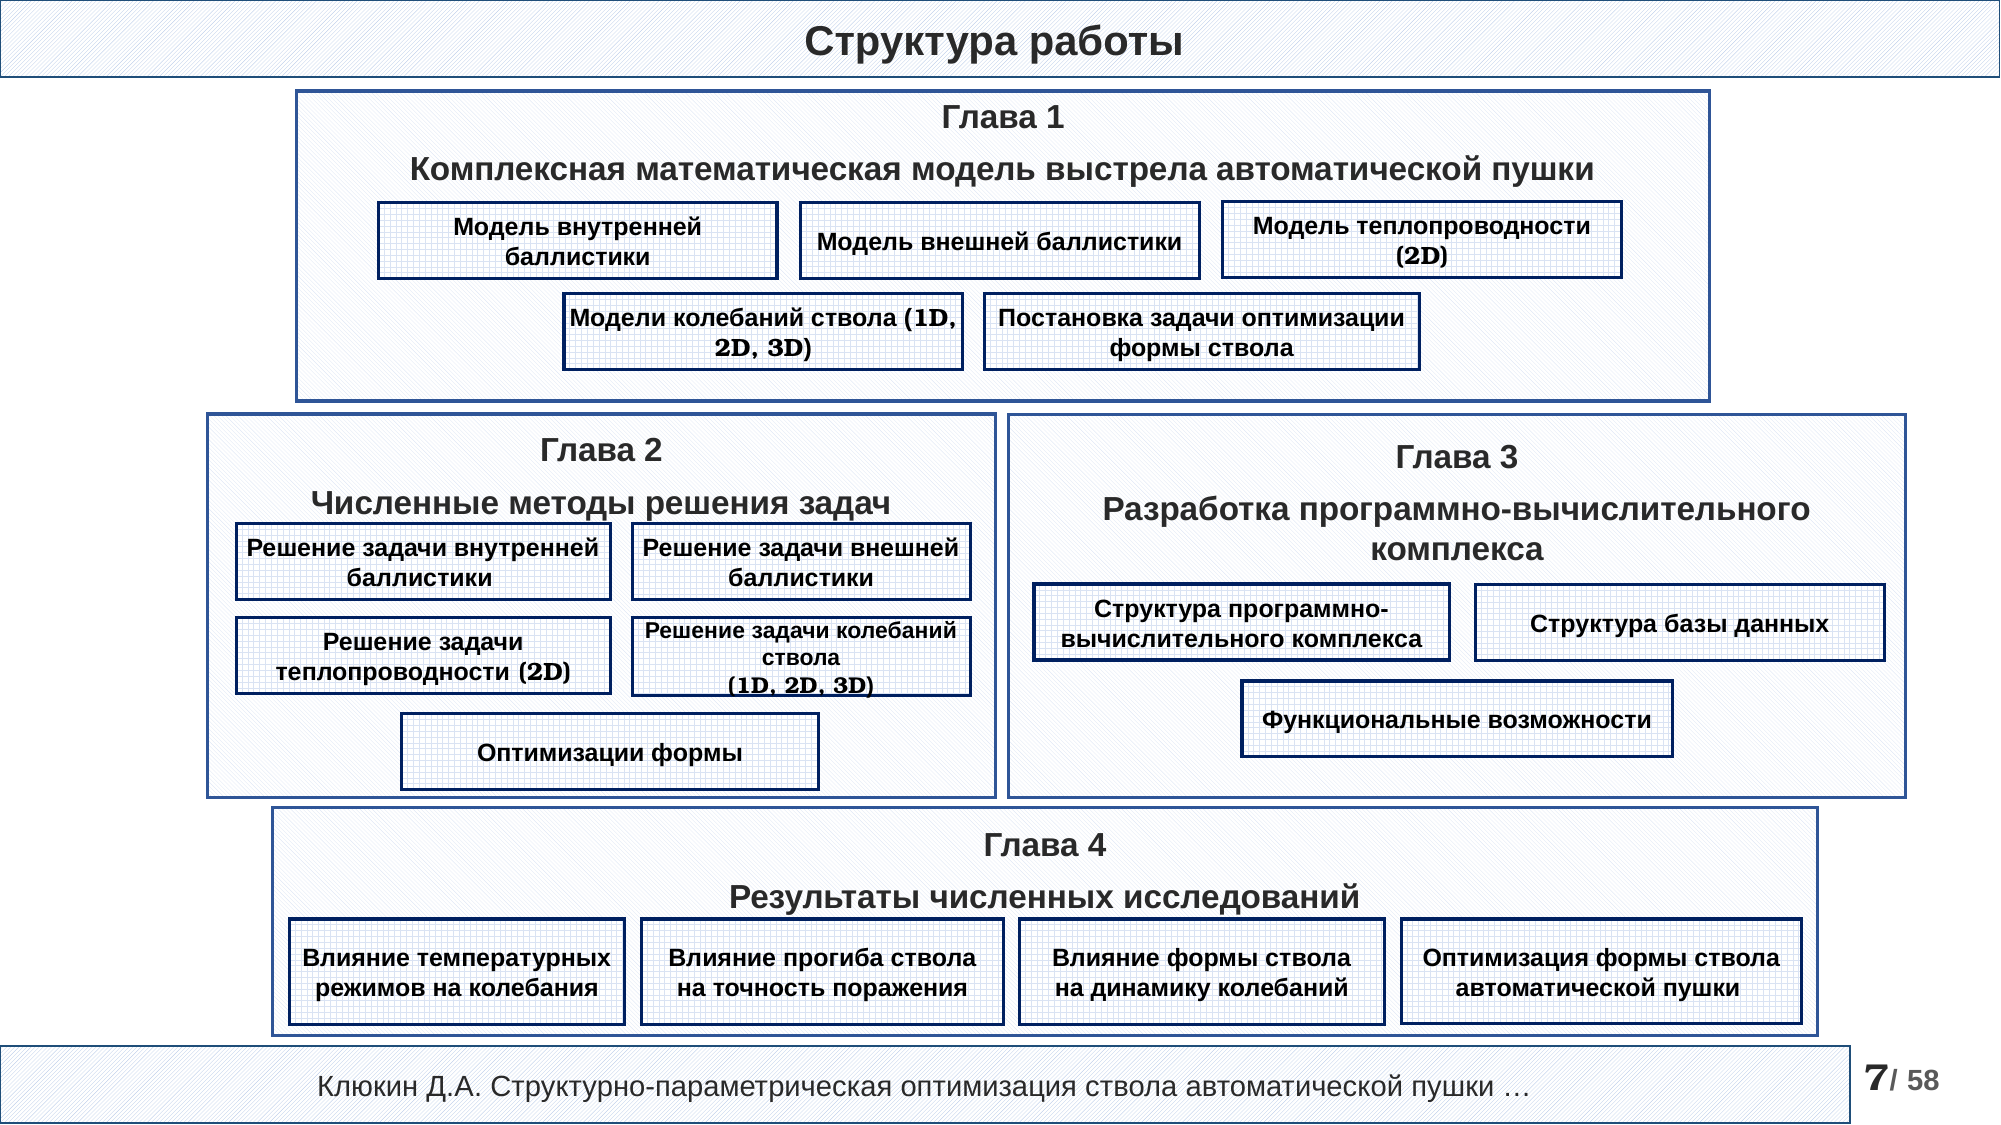

Структура работы
Глава 1
Комплексная математическая модель выстрела автоматической пушки

Модель теплопроводности (2D)
Модель внешней баллистики
Модель внутренней баллистики
Модели колебаний ствола (1D, 2D, 3D)
Постановка задачи оптимизации формы ствола

Глава 2
Численные методы решения задач

Глава 3
Разработка программно-вычислительного комплекса

Решение задачи внутренней баллистики
Решение задачи внешней баллистики
Структура программно-вычислительного комплекса
Структура базы данных
Решение задачи теплопроводности (2D)
Решение задачи колебаний ствола
(1D, 2D, 3D)
Функциональные возможности
Оптимизации формы
Глава 4
Результаты численных исследований

Влияние температурных режимов на колебания
Влияние прогиба ствола
на точность поражения
Влияние формы ствола
на динамику колебаний
Оптимизация формы ствола автоматической пушки
Клюкин Д.А. Структурно-параметрическая оптимизация ствола автоматической пушки …
7/58